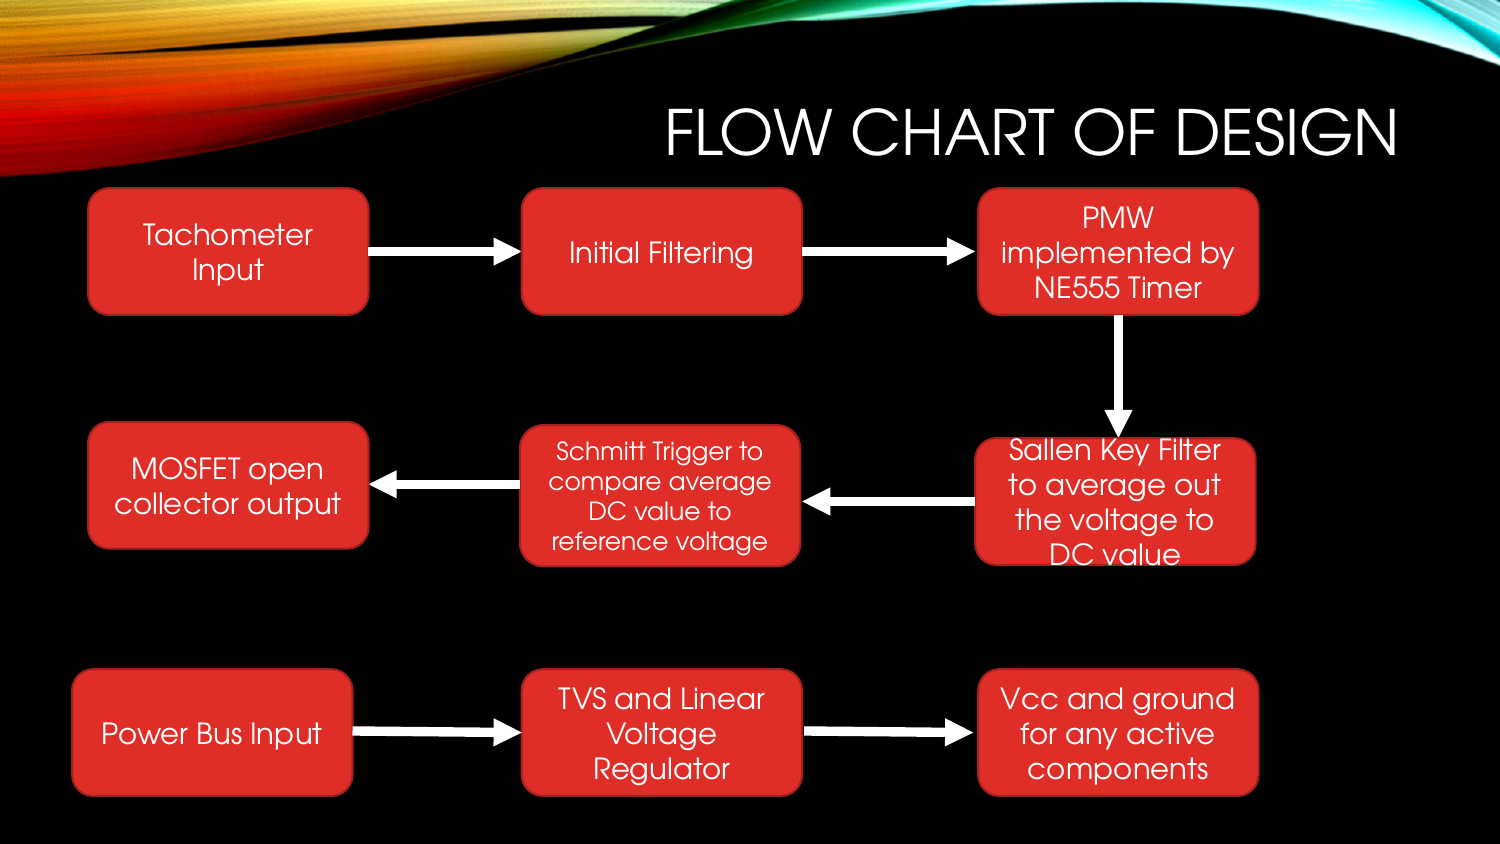

# FLOW CHART OF DESIGN
PMW implemented by NE555 Timer
Initial Filtering
Tachometer Input
MOSFET open collector output
Schmitt Trigger to compare average DC value to reference voltage
Sallen Key Filter to average out the voltage to DC value
Power Bus Input
TVS and Linear Voltage Regulator
Vcc and ground for any active components